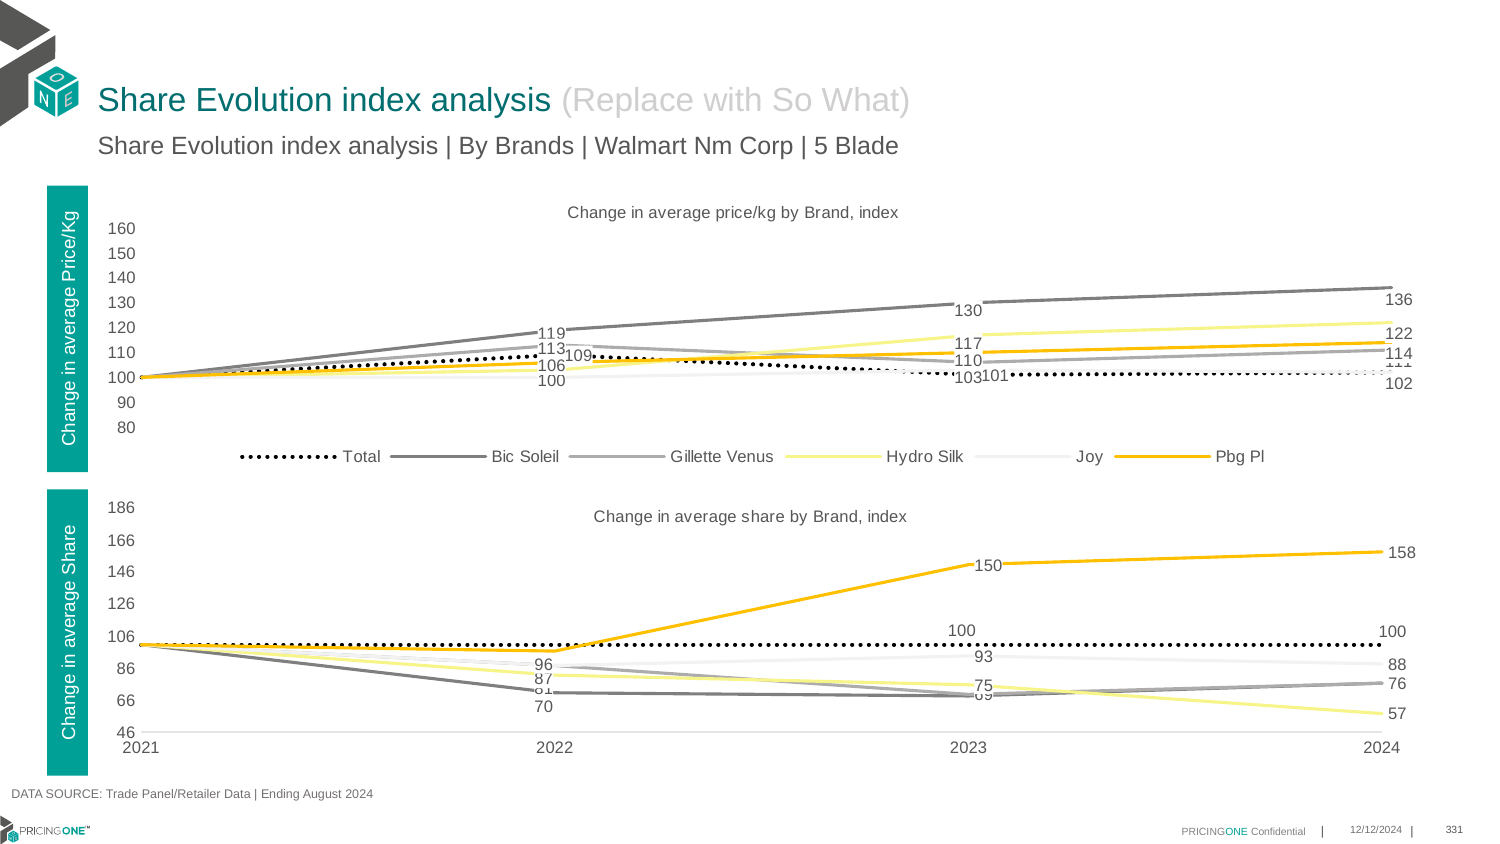

# Share Evolution index analysis (Replace with So What)
Share Evolution index analysis | By Brands | Walmart Nm Corp | 5 Blade

### Chart: Change in average price/kg by Brand, index

| Category | Total | Bic Soleil | Gillette Venus | Hydro Silk | Joy | Pbg Pl |
|---|---|---|---|---|---|---|
| 2021 | 100.0 | 100.0 | 100.0 | 100.0 | 100.0 | 100.0 |
| 2022 | 109.0 | 119.0 | 113.0 | 103.0 | 100.0 | 106.0 |
| 2023 | 101.0 | 130.0 | 106.0 | 117.0 | 103.0 | 110.0 |
| 2024 | 102.0 | 136.0 | 111.0 | 122.0 | 102.0 | 114.0 |
Change in average Price/Kg

### Chart: Change in average share by Brand, index

| Category | Total | Bic Soleil | Gillette Venus | Hydro Silk | Joy | Pbg Pl |
|---|---|---|---|---|---|---|
| 2021 | 100.0 | 100.0 | 100.0 | 100.0 | 100.0 | 100.0 |
| 2022 | 100.0 | 70.0 | 87.0 | 81.0 | 87.0 | 96.0 |
| 2023 | 100.0 | 68.0 | 69.0 | 75.0 | 93.0 | 150.0 |
| 2024 | 100.0 | 76.0 | 76.0 | 57.0 | 88.0 | 158.0 |
Change in average Share
DATA SOURCE: Trade Panel/Retailer Data | Ending August 2024

12/12/2024
331